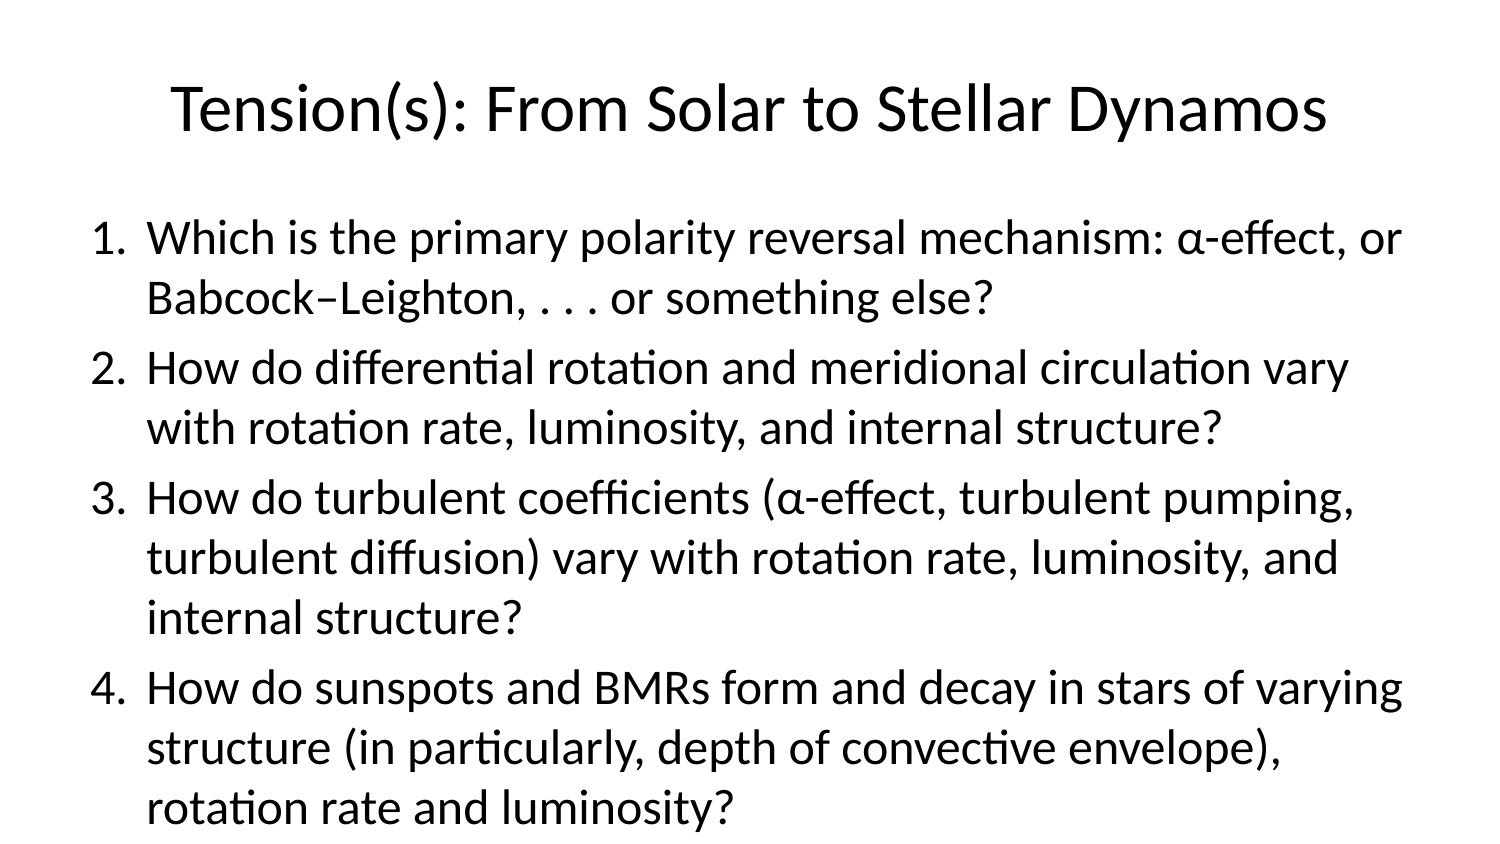

# Tension(s): From Solar to Stellar Dynamos
Which is the primary polarity reversal mechanism: α-effect, or Babcock–Leighton, . . . or something else?
How do differential rotation and meridional circulation vary with rotation rate, luminosity, and internal structure?
How do turbulent coefﬁcients (α-effect, turbulent pumping, turbulent diffusion) vary with rotation rate, luminosity, and internal structure?
How do sunspots and BMRs form and decay in stars of varying structure (in particularly, depth of convective envelope), rotation rate and luminosity?
Unifying dynamo framework applicable to both the sun and solar type stars of varying spectral type, luminosity, and rotation rate.